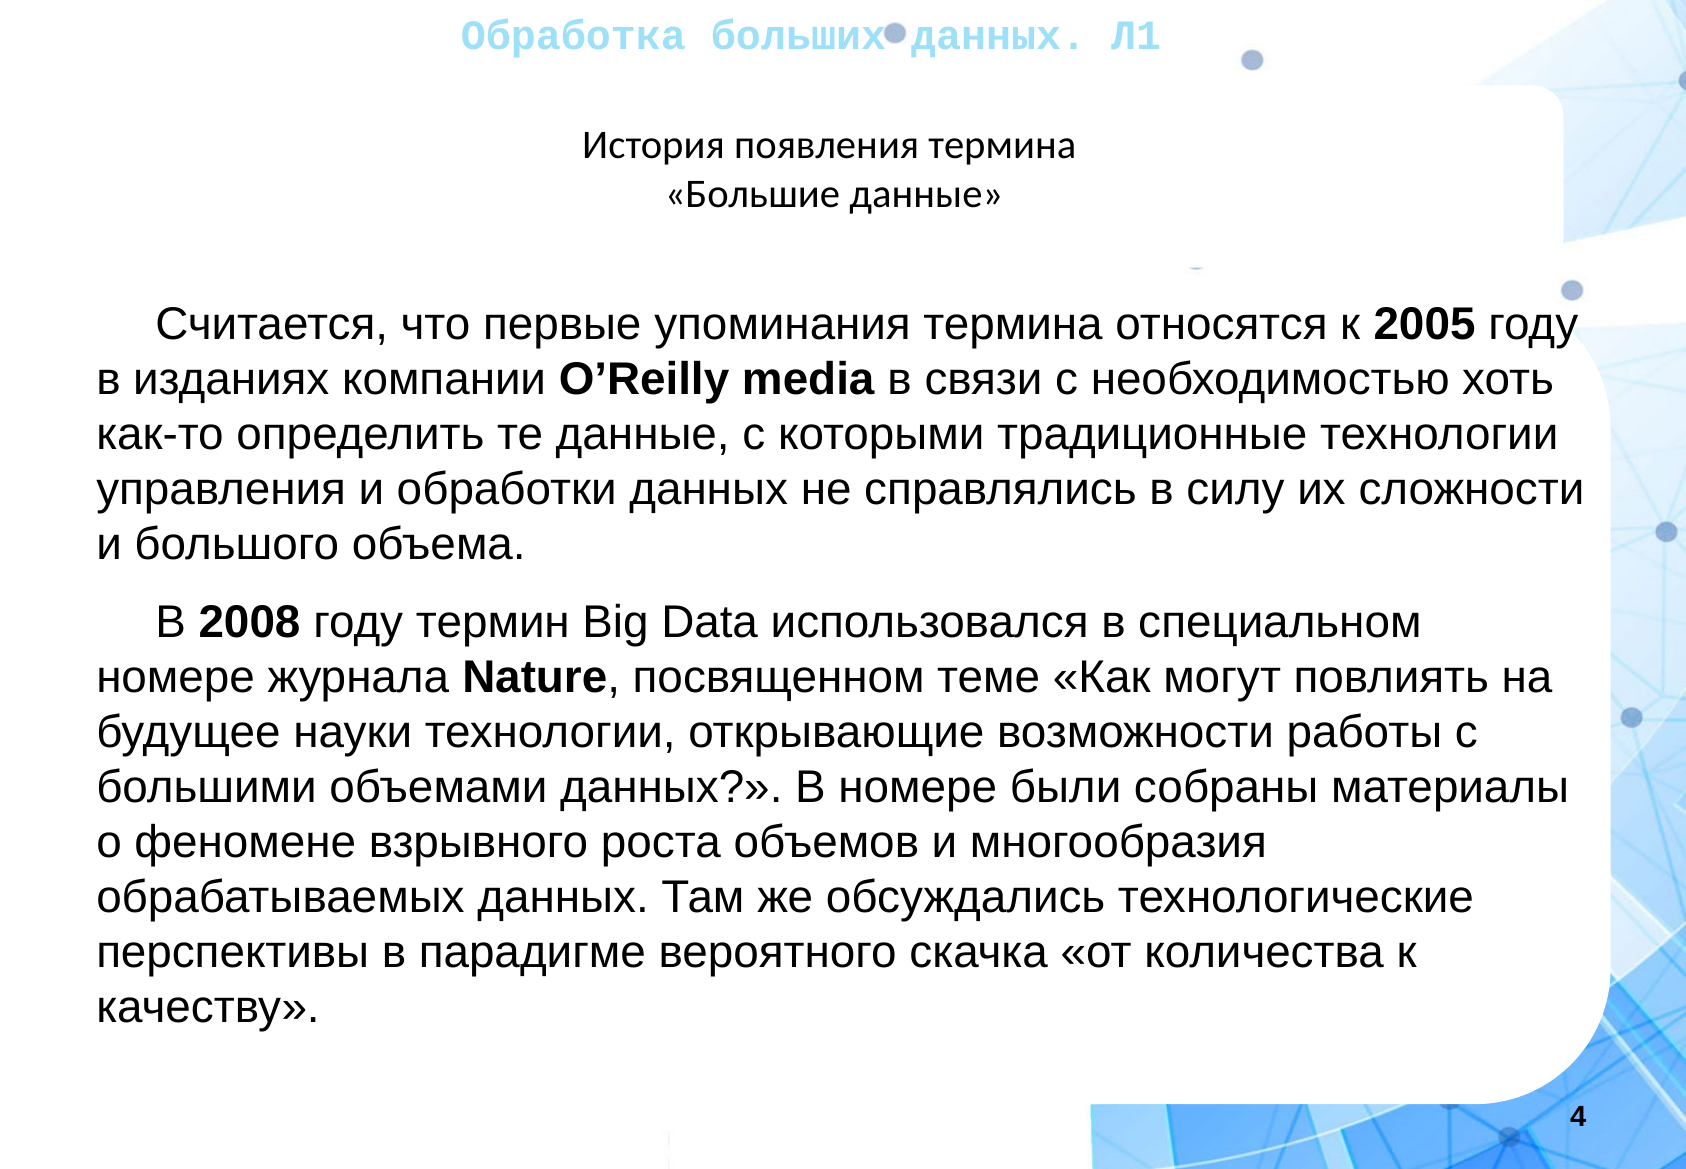

Обработка больших данных. Л1

История появления термина
«Большие данные»
Считается, что первые упоминания термина относятся к 2005 году в изданиях компании O’Reilly media в связи с необходимостью хоть как-то определить те данные, с которыми традиционные технологии управления и обработки данных не справлялись в силу их сложности и большого объема.
В 2008 году термин Big Data использовался в специальном номере журнала Nature, посвященном теме «Как могут повлиять на будущее науки технологии, открывающие возможности работы с большими объемами данных?». В номере были собраны материалы о феномене взрывного роста объемов и многообразия обрабатываемых данных. Там же обсуждались технологические перспективы в парадигме вероятного скачка «от количества к качеству».
4